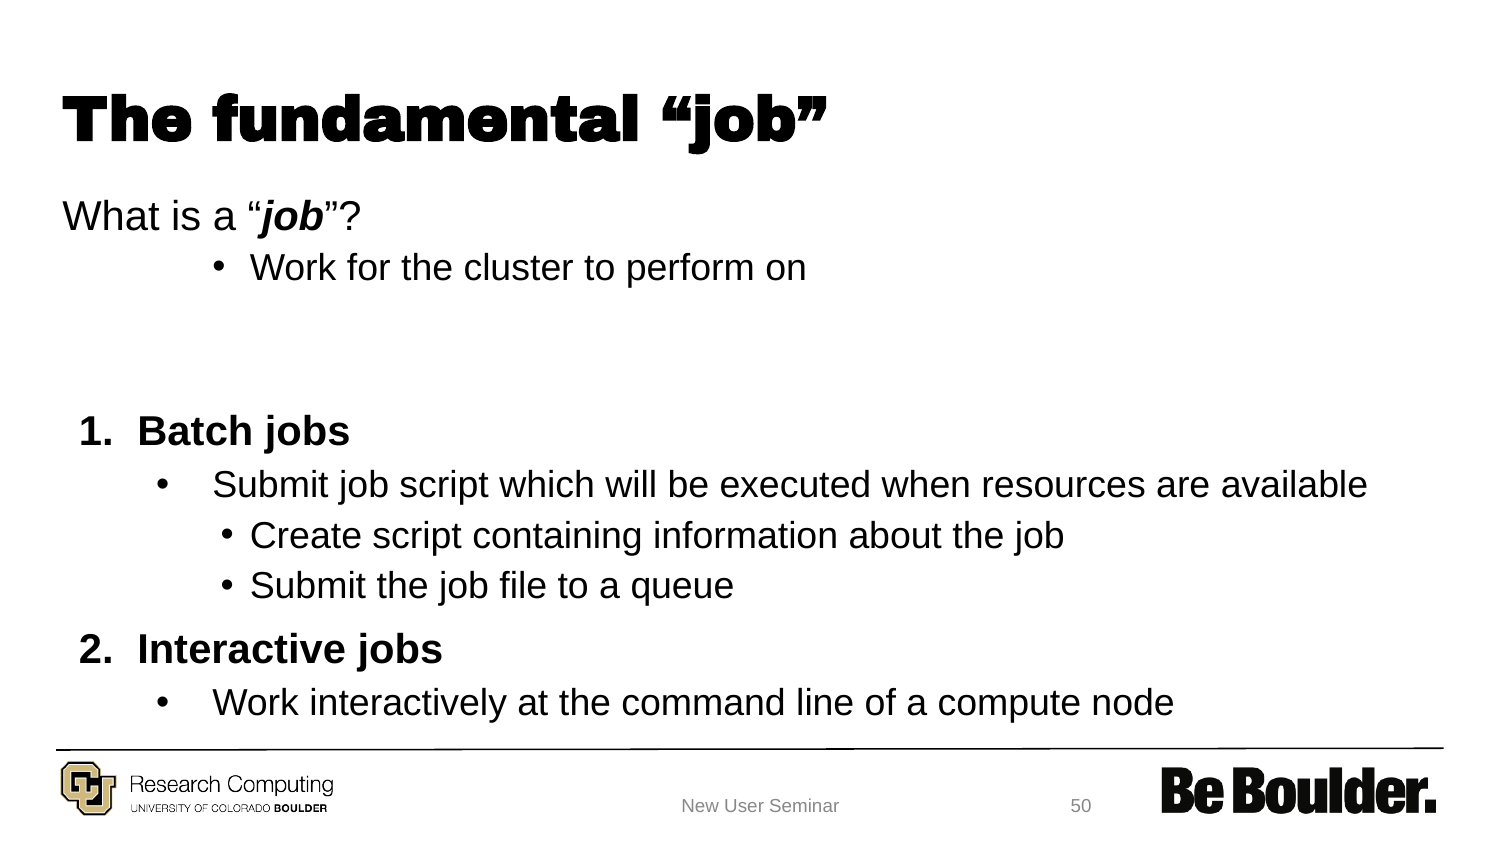

# The fundamental “job”
What is a “job”?
Work for the cluster to perform on

Batch jobs
Submit job script which will be executed when resources are available
Create script containing information about the job
Submit the job file to a queue
Interactive jobs
Work interactively at the command line of a compute node

New User Seminar
50